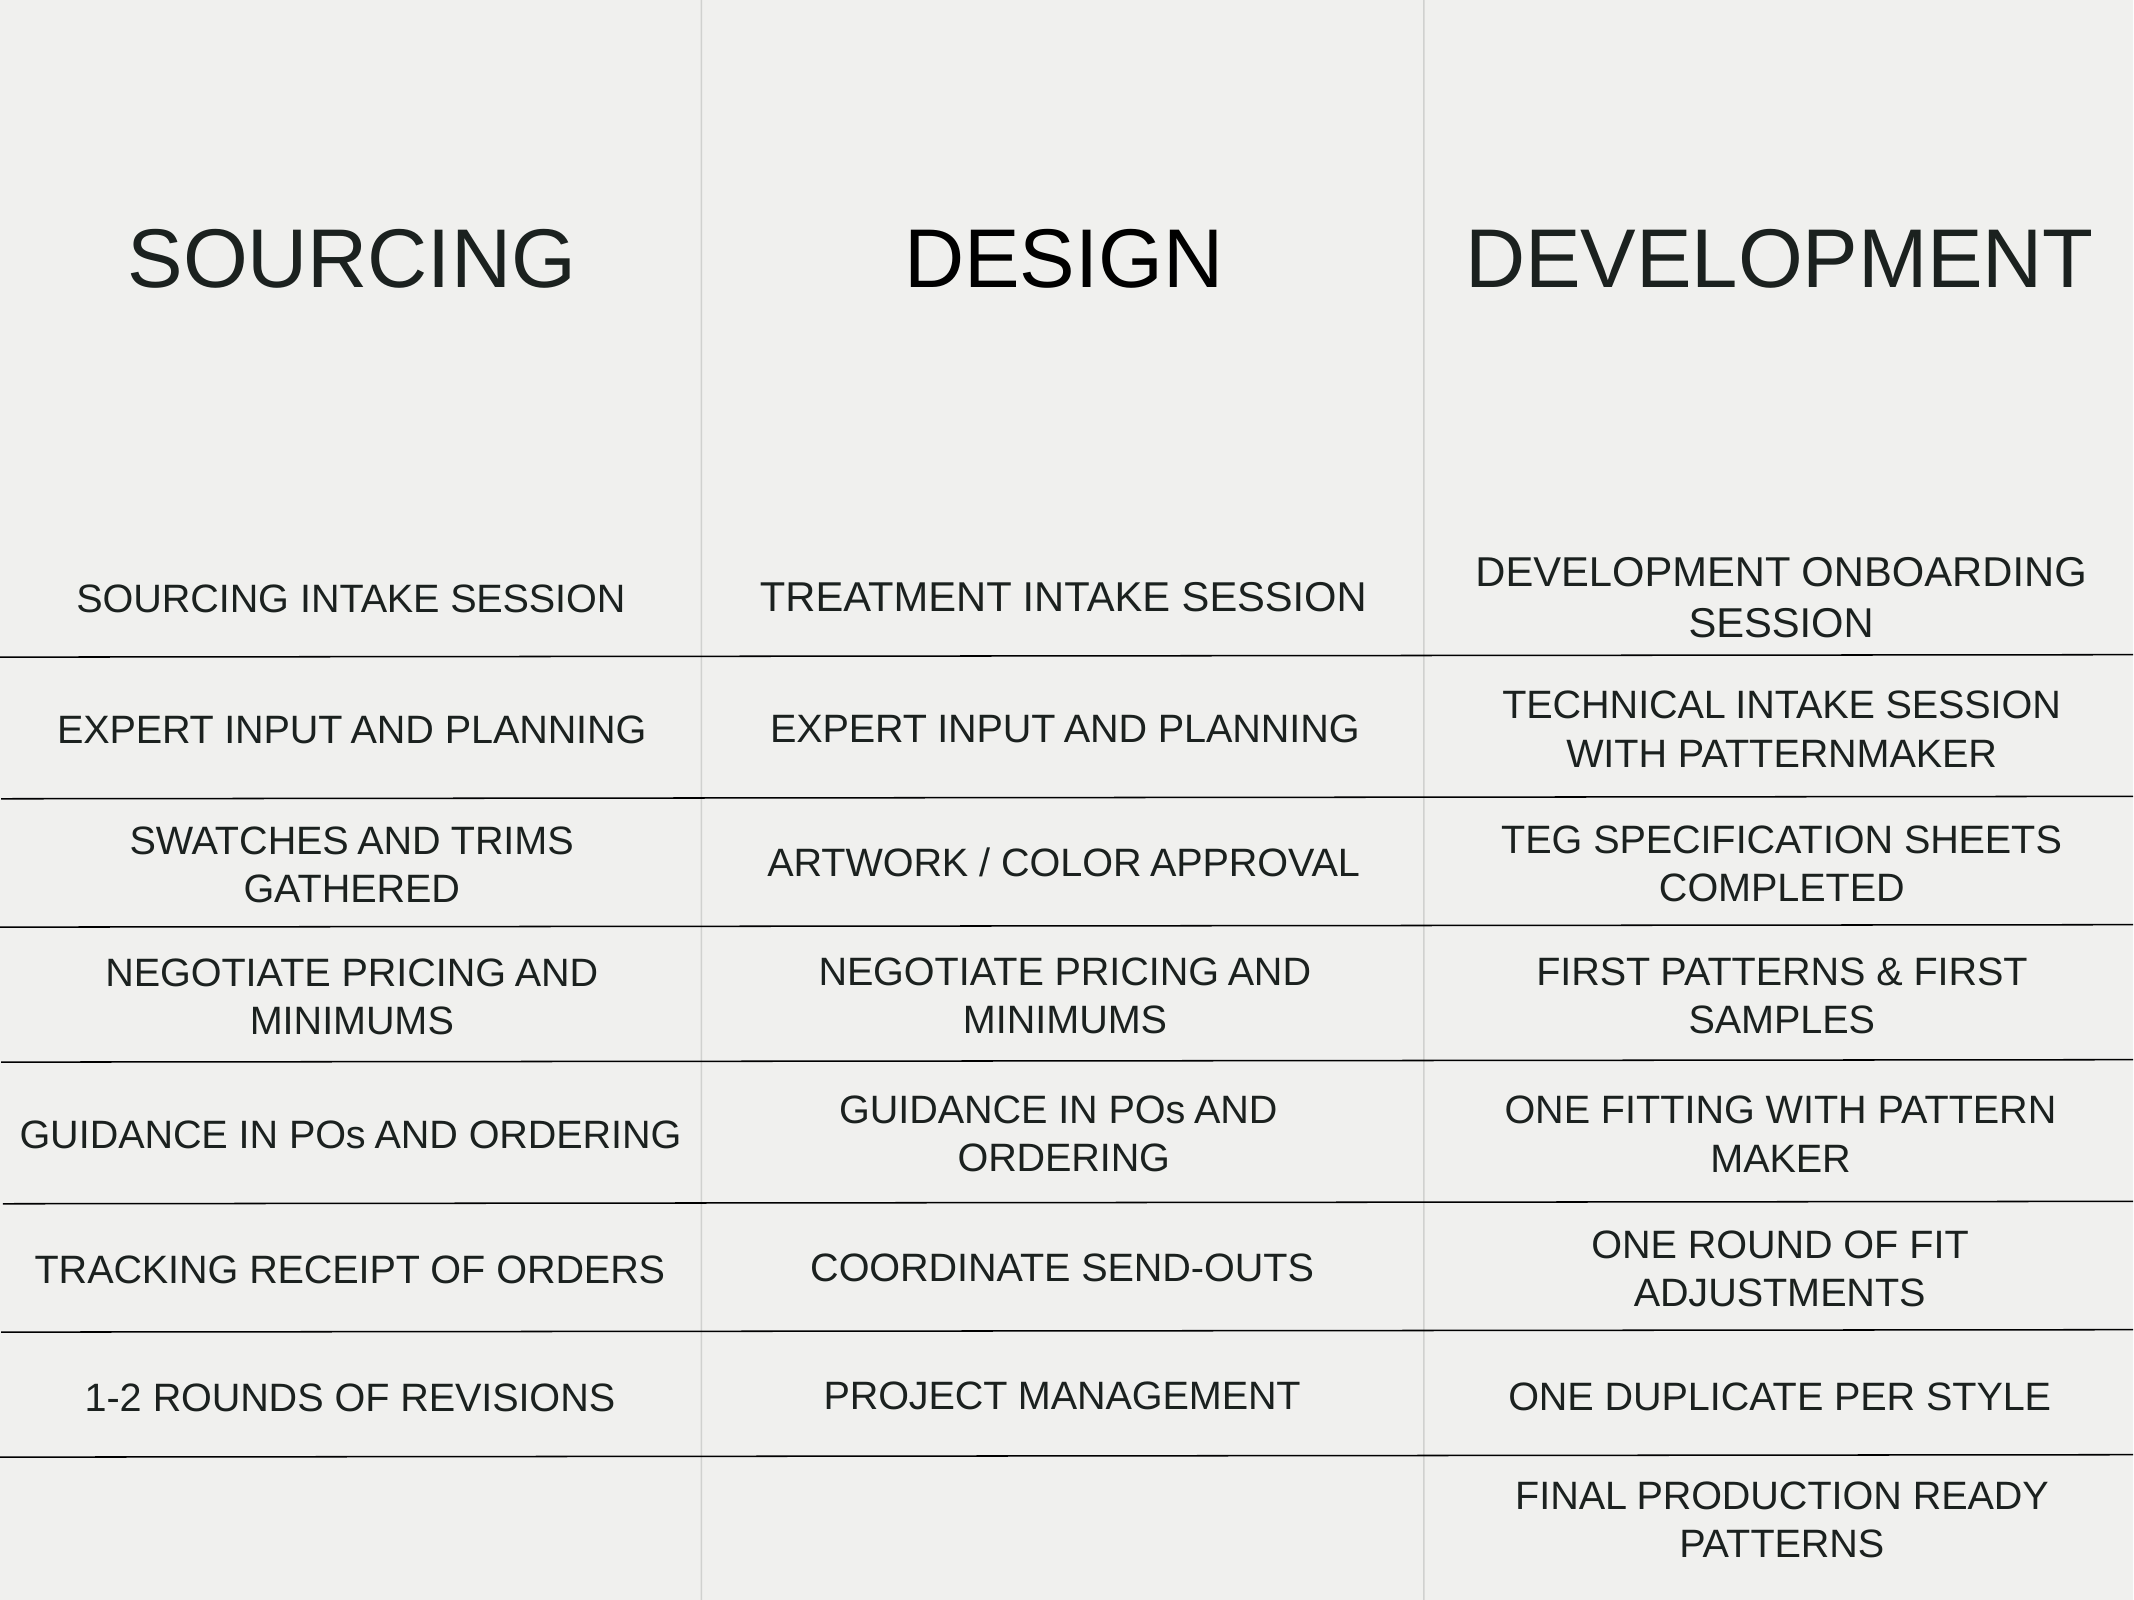

SOURCING
DESIGN
DEVELOPMENT
$1330 per style
$1330 per service
$2790 per style
subject to complexity
can be shared up to 5 styles, subject to complexity
TREATMENT INTAKE SESSION
DEVELOPMENT ONBOARDING SESSION
SOURCING INTAKE SESSION
EXPERT INPUT AND PLANNING
TECHNICAL INTAKE SESSION
WITH PATTERNMAKER
EXPERT INPUT AND PLANNING
ARTWORK / COLOR APPROVAL
TEG SPECIFICATION SHEETS COMPLETED
SWATCHES AND TRIMS GATHERED
NEGOTIATE PRICING AND MINIMUMS
FIRST PATTERNS & FIRST SAMPLES
NEGOTIATE PRICING AND MINIMUMS
GUIDANCE IN POs AND
ORDERING
ONE FITTING WITH PATTERN MAKER
GUIDANCE IN POs AND ORDERING
COORDINATE SEND-OUTS
ONE ROUND OF FIT ADJUSTMENTS
TRACKING RECEIPT OF ORDERS
PROJECT MANAGEMENT
ONE DUPLICATE PER STYLE
1-2 ROUNDS OF REVISIONS
FINAL PRODUCTION READY PATTERNS